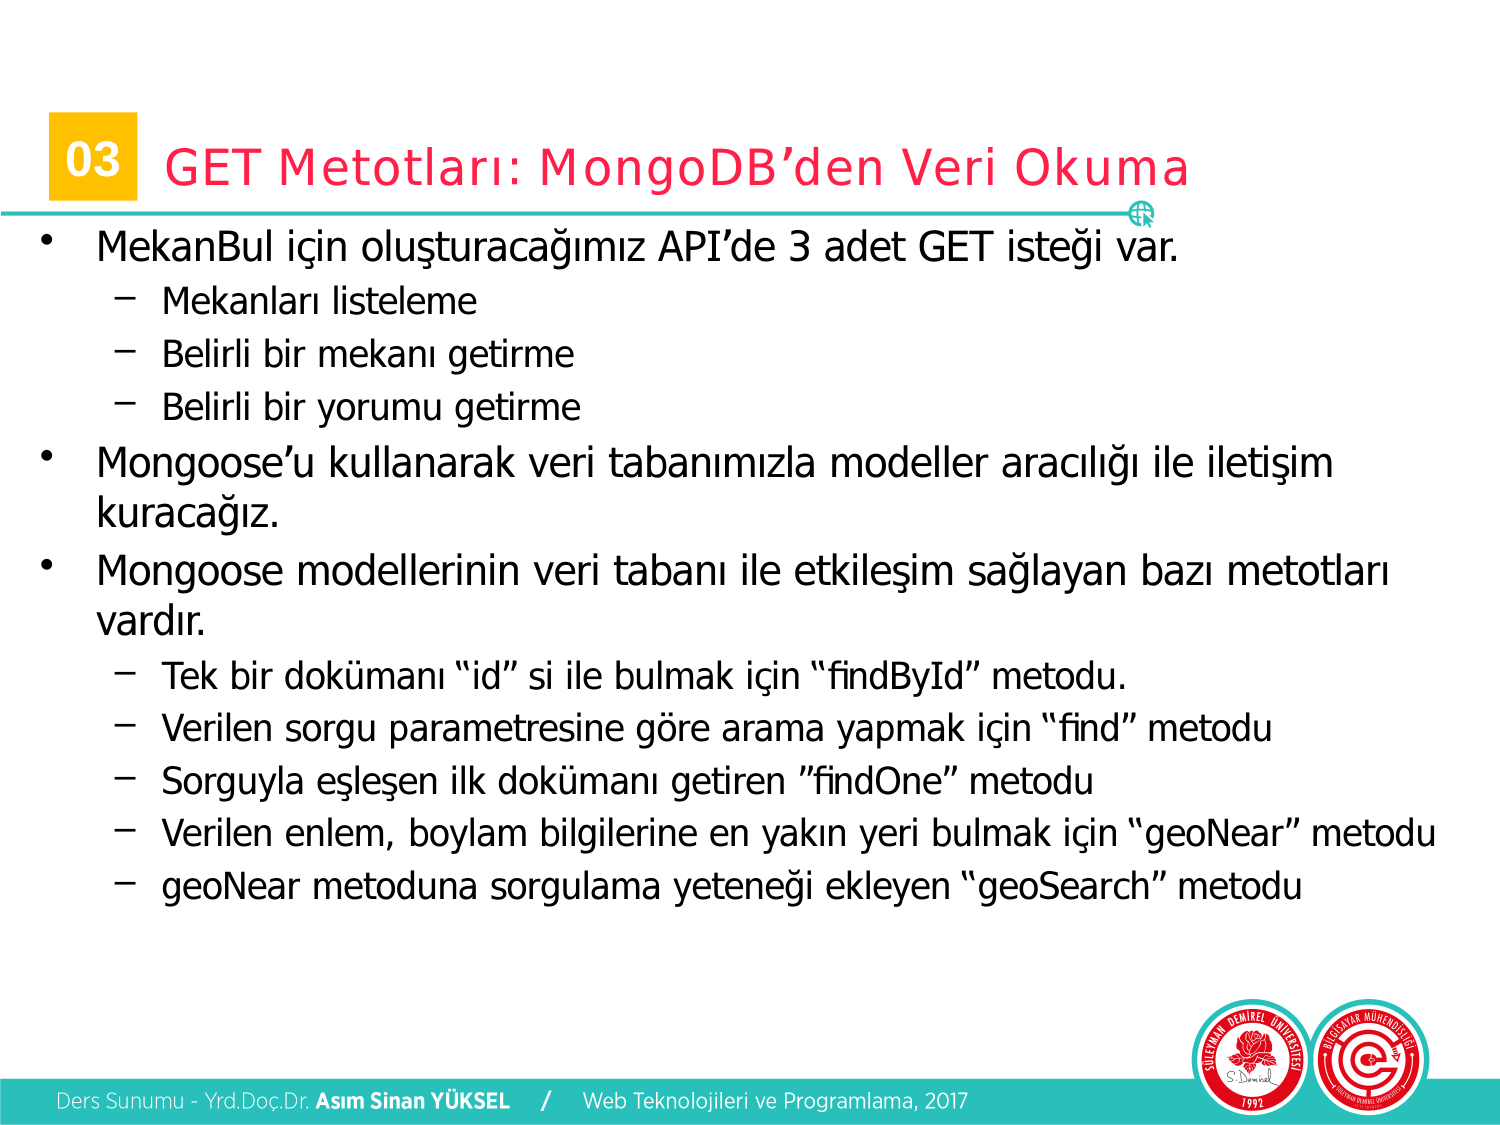

03
# GET Metotları: MongoDB’den Veri Okuma
MekanBul için oluşturacağımız API’de 3 adet GET isteği var.
Mekanları listeleme
Belirli bir mekanı getirme
Belirli bir yorumu getirme
Mongoose’u kullanarak veri tabanımızla modeller aracılığı ile iletişim kuracağız.
Mongoose modellerinin veri tabanı ile etkileşim sağlayan bazı metotları vardır.
Tek bir dokümanı “id” si ile bulmak için “findById” metodu.
Verilen sorgu parametresine göre arama yapmak için “find” metodu
Sorguyla eşleşen ilk dokümanı getiren ”findOne” metodu
Verilen enlem, boylam bilgilerine en yakın yeri bulmak için “geoNear” metodu
geoNear metoduna sorgulama yeteneği ekleyen “geoSearch” metodu